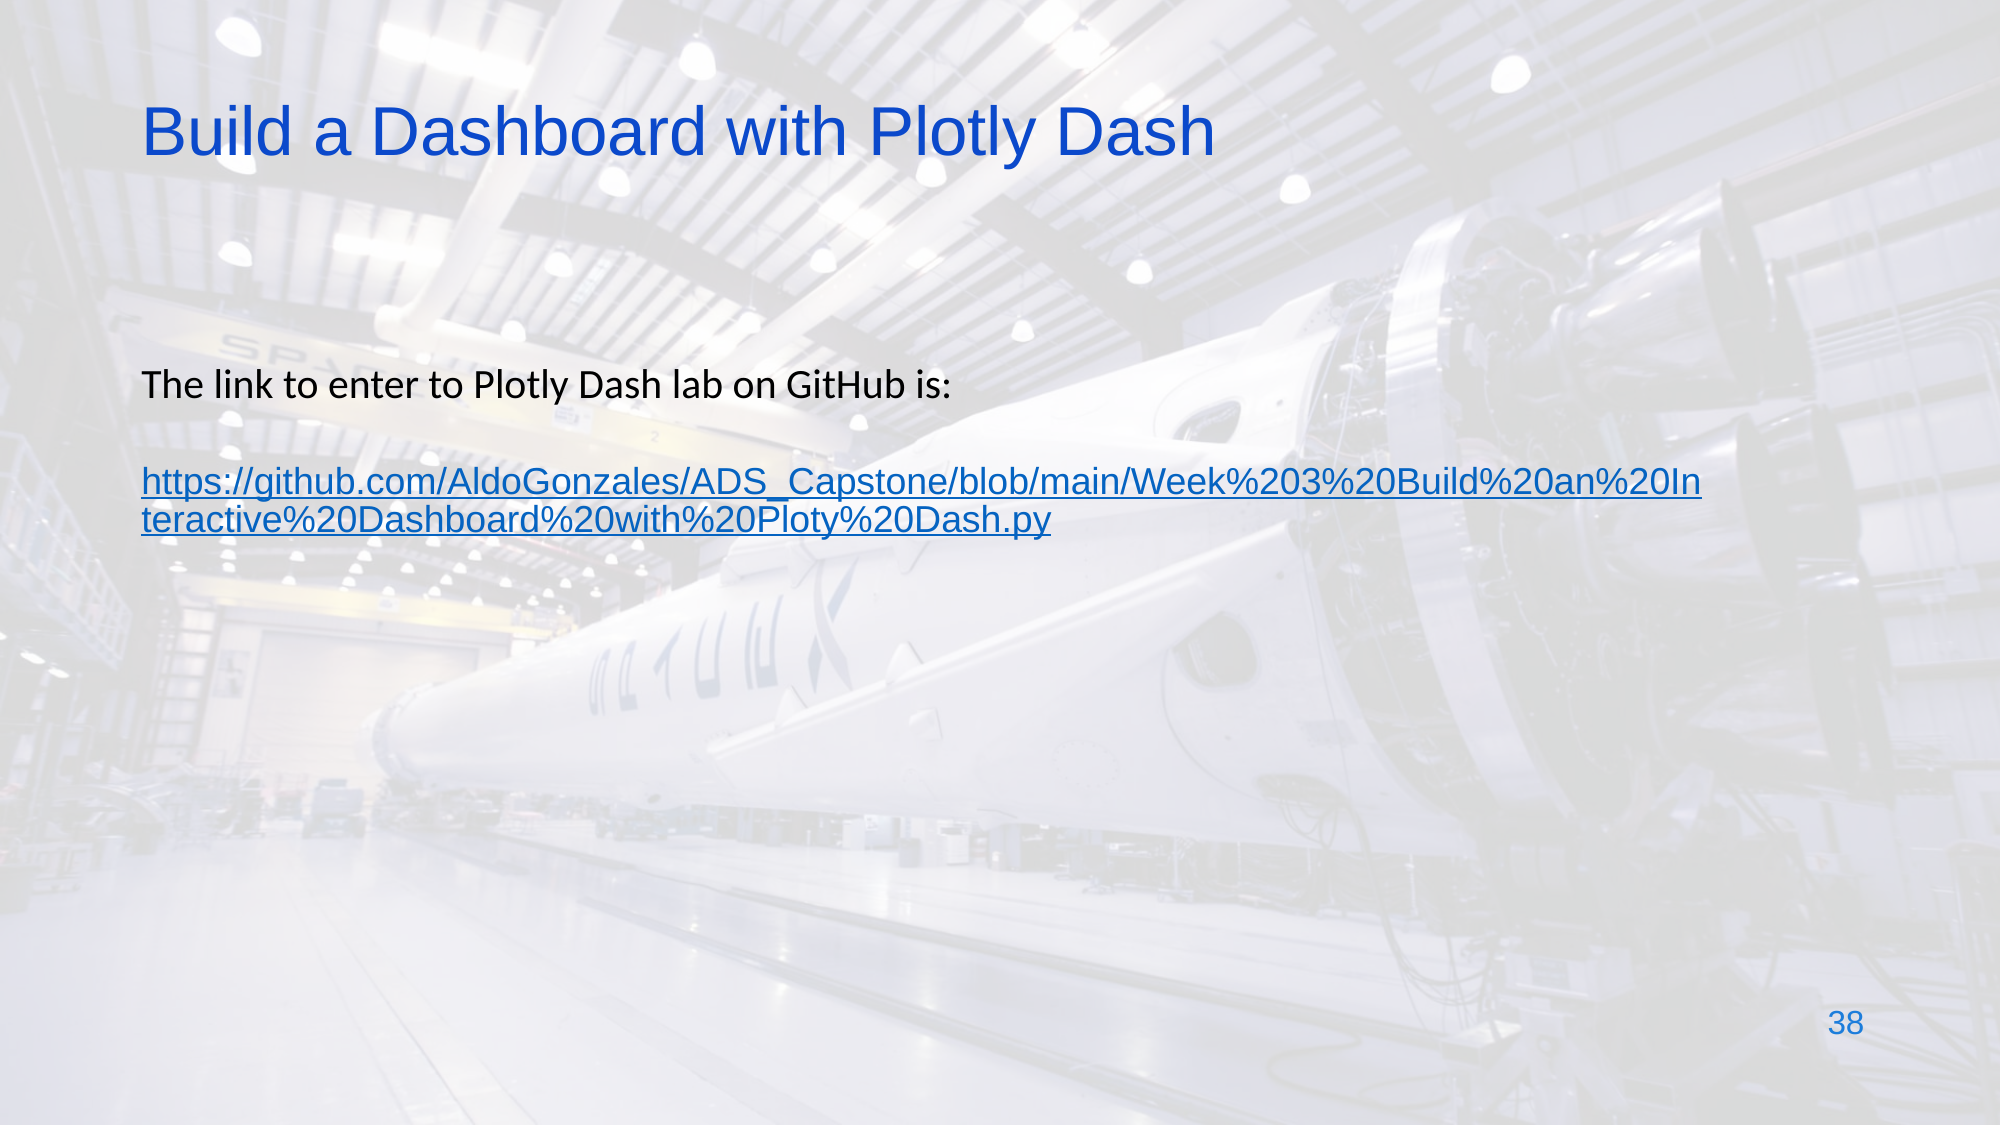

Build a Dashboard with Plotly Dash

The link to enter to Plotly Dash lab on GitHub is:

https://github.com/AldoGonzales/ADS_Capstone/blob/main/Week%203%20Build%20an%20Interactive%20Dashboard%20with%20Ploty%20Dash.py

38